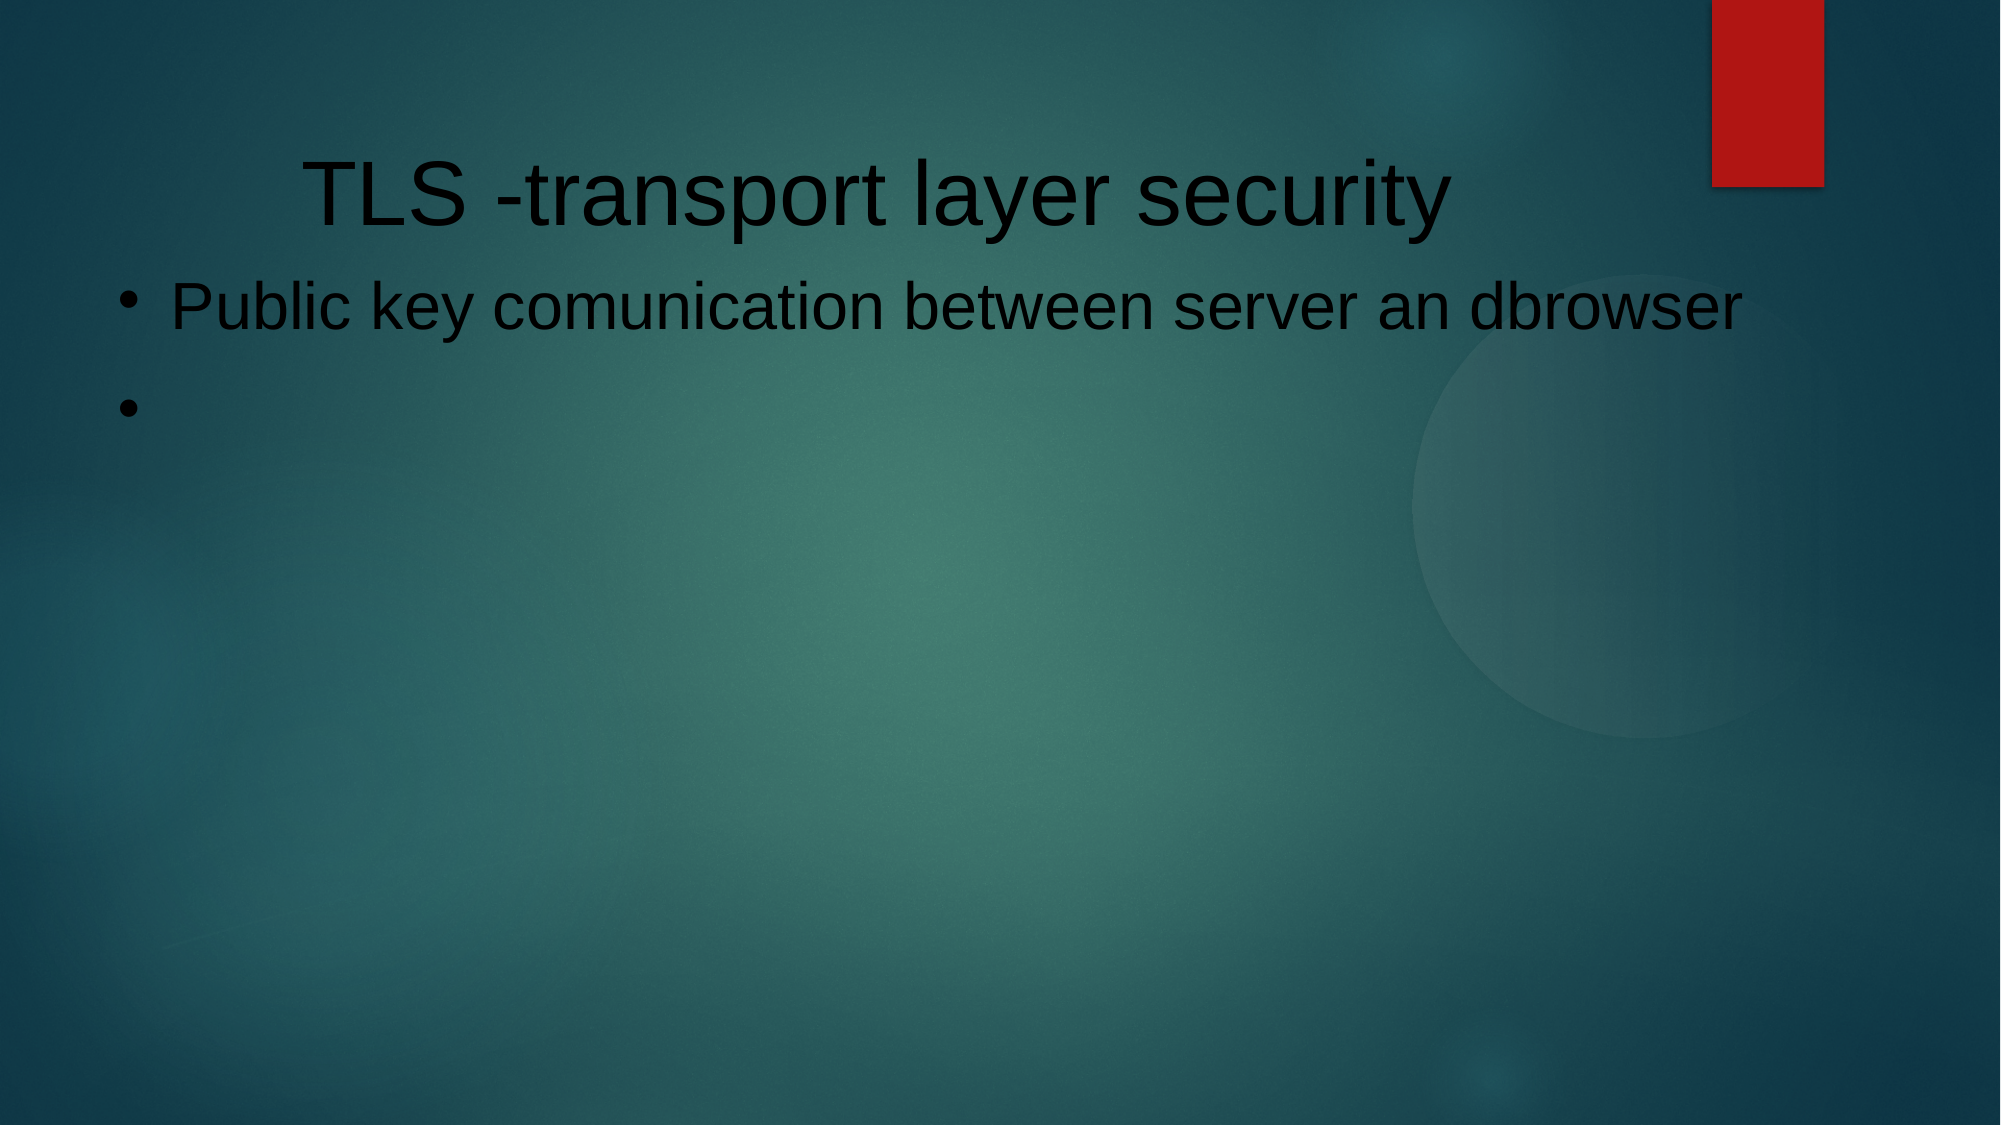

TLS -transport layer security
Public key comunication between server an dbrowser